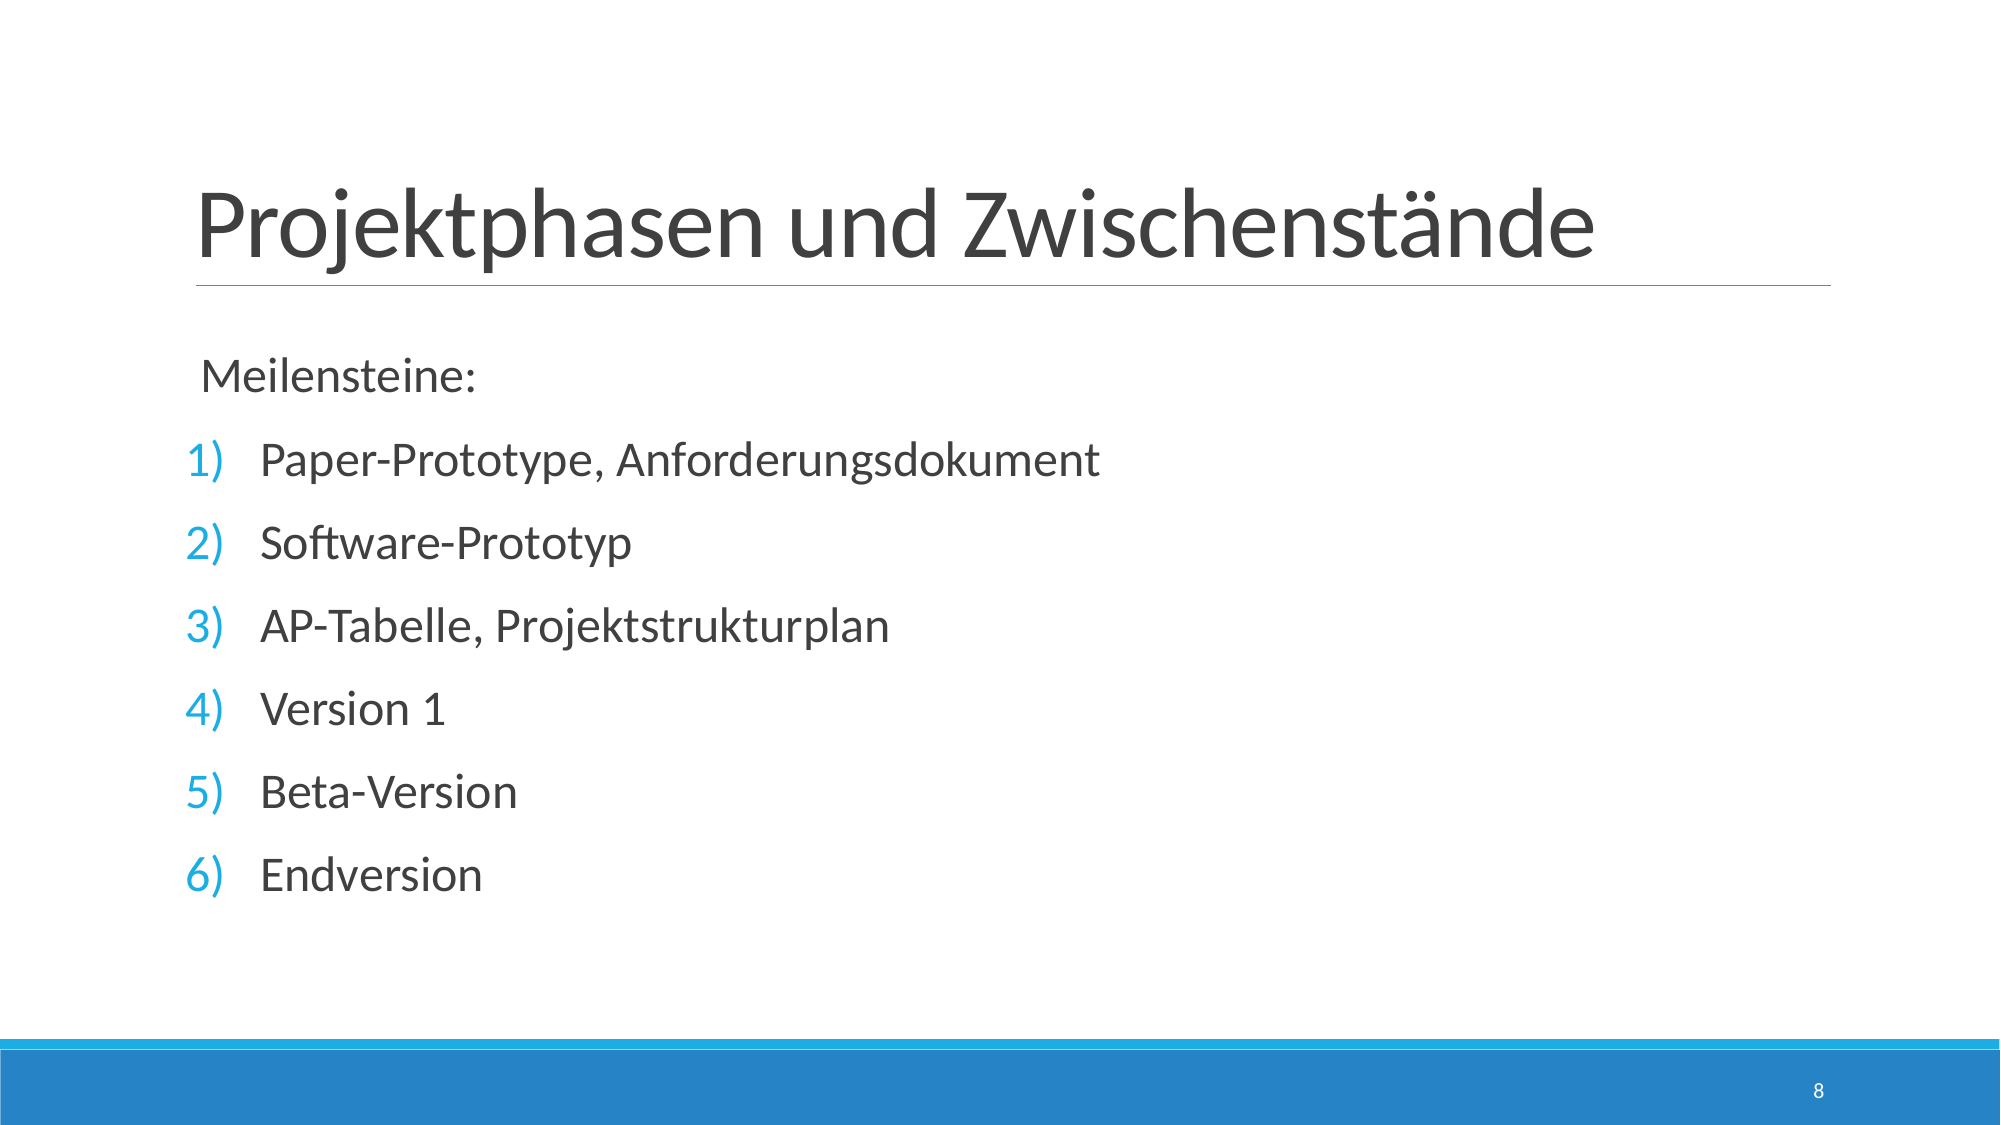

# Projektphasen und Zwischenstände
Meilensteine:
Paper-Prototype, Anforderungsdokument
Software-Prototyp
AP-Tabelle, Projektstrukturplan
Version 1
Beta-Version
Endversion
8